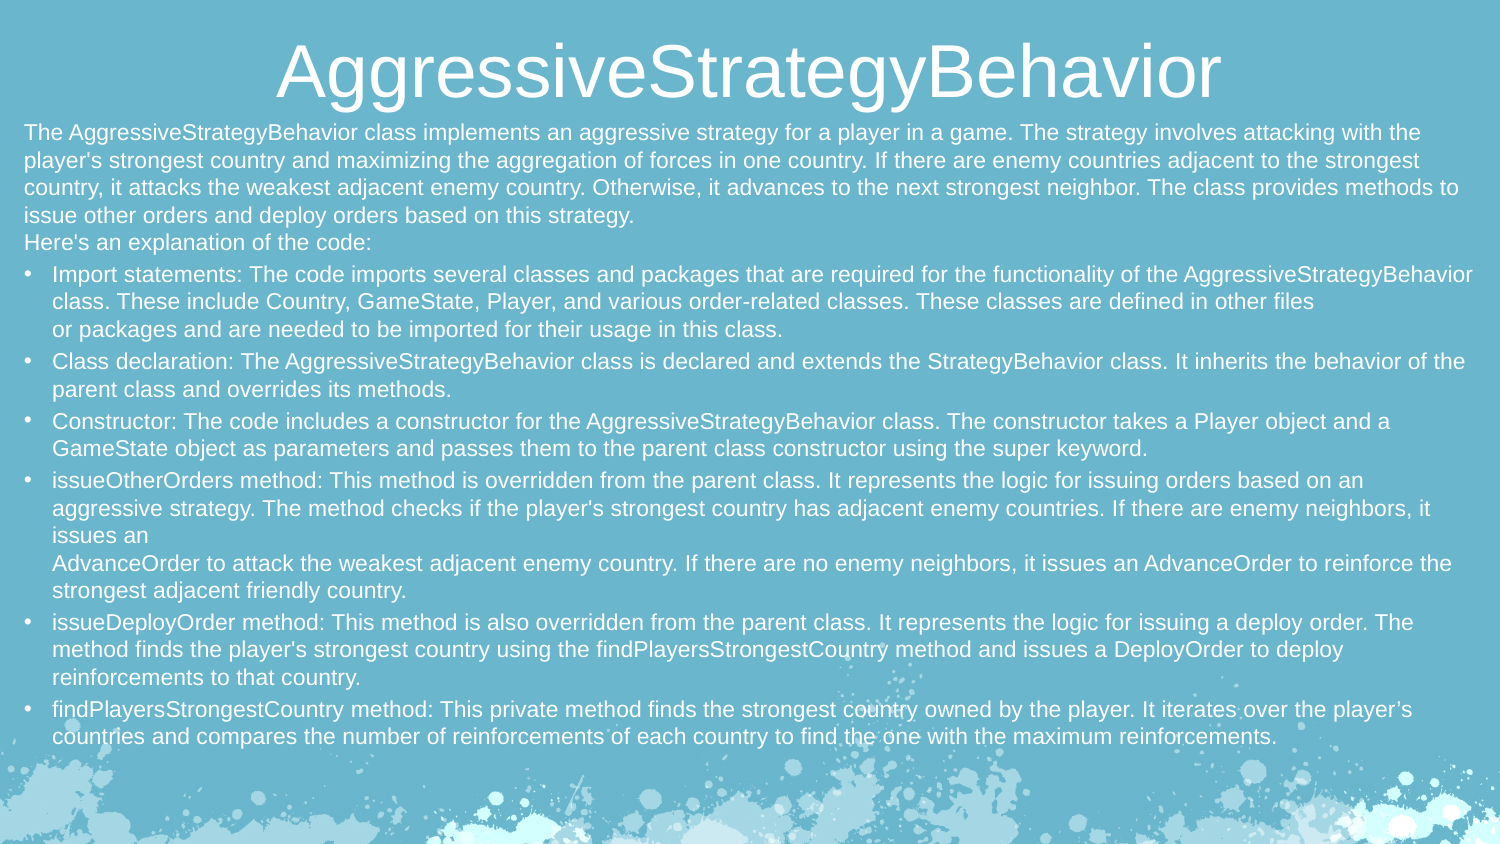

AggressiveStrategyBehavior
The AggressiveStrategyBehavior class implements an aggressive strategy for a player in a game. The strategy involves attacking with the player's strongest country and maximizing the aggregation of forces in one country. If there are enemy countries adjacent to the strongest country, it attacks the weakest adjacent enemy country. Otherwise, it advances to the next strongest neighbor. The class provides methods to issue other orders and deploy orders based on this strategy.
Here's an explanation of the code:
Import statements: The code imports several classes and packages that are required for the functionality of the AggressiveStrategyBehavior class. These include Country, GameState, Player, and various order-related classes. These classes are defined in other files
or packages and are needed to be imported for their usage in this class.
Class declaration: The AggressiveStrategyBehavior class is declared and extends the StrategyBehavior class. It inherits the behavior of the parent class and overrides its methods.
Constructor: The code includes a constructor for the AggressiveStrategyBehavior class. The constructor takes a Player object and a
GameState object as parameters and passes them to the parent class constructor using the super keyword.
issueOtherOrders method: This method is overridden from the parent class. It represents the logic for issuing orders based on an aggressive strategy. The method checks if the player's strongest country has adjacent enemy countries. If there are enemy neighbors, it issues an
AdvanceOrder to attack the weakest adjacent enemy country. If there are no enemy neighbors, it issues an AdvanceOrder to reinforce the
strongest adjacent friendly country.
issueDeployOrder method: This method is also overridden from the parent class. It represents the logic for issuing a deploy order. The
method finds the player's strongest country using the findPlayersStrongestCountry method and issues a DeployOrder to deploy
reinforcements to that country.
findPlayersStrongestCountry method: This private method finds the strongest country owned by the player. It iterates over the player’s
countries and compares the number of reinforcements of each country to find the one with the maximum reinforcements.